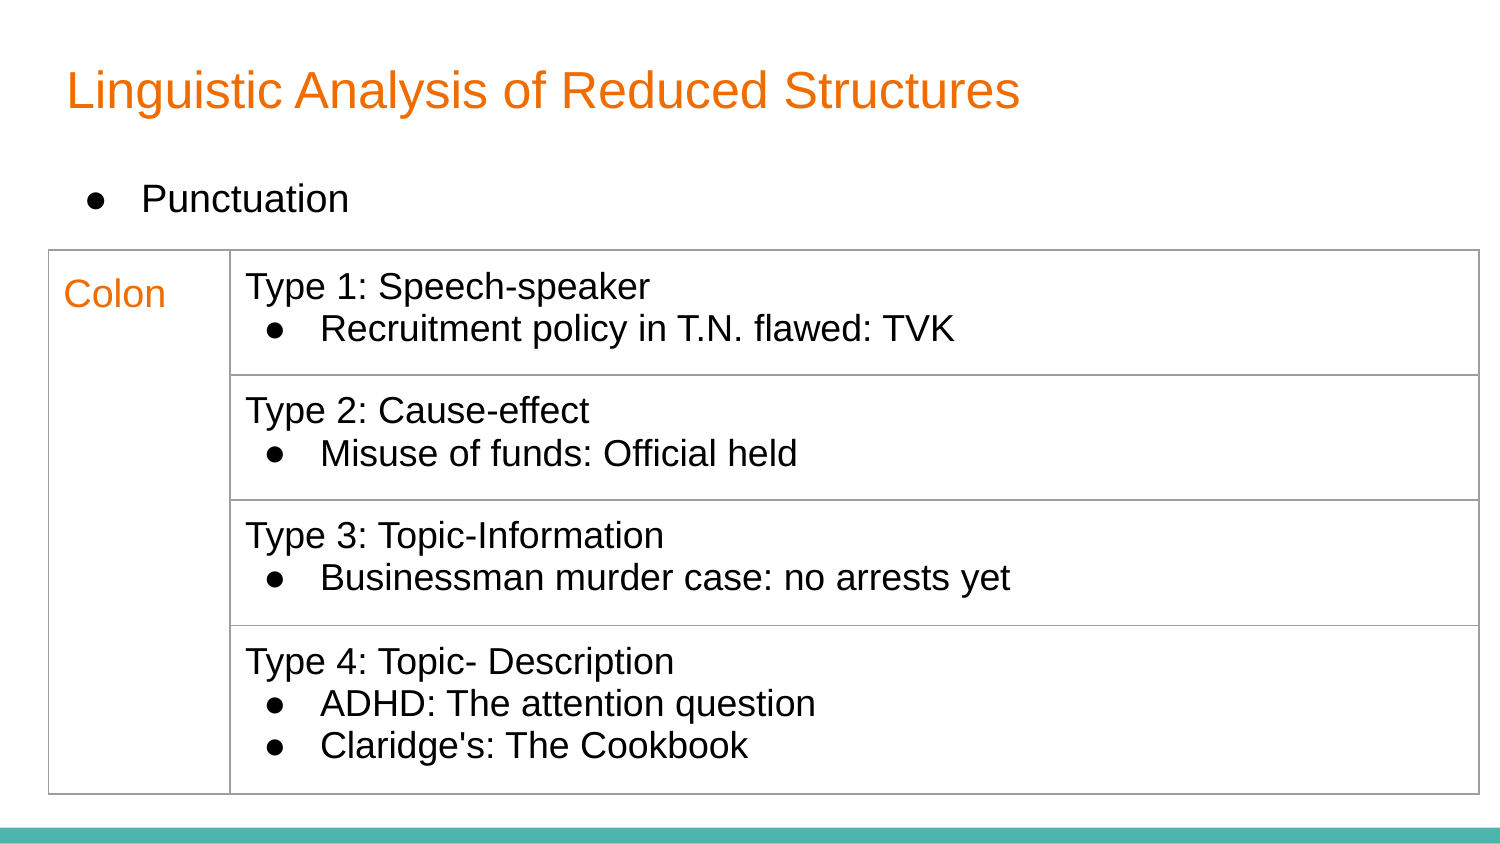

# Linguistic Analysis of Reduced Structures

Punctuation
| Colon | Type 1: Speech-speaker Recruitment policy in T.N. flawed: TVK |
| --- | --- |
|  | Type 2: Cause-effect Misuse of funds: Official held |
|  | Type 3: Topic-Information Businessman murder case: no arrests yet |
|  | Type 4: Topic- Description ADHD: The attention question Claridge's: The Cookbook |